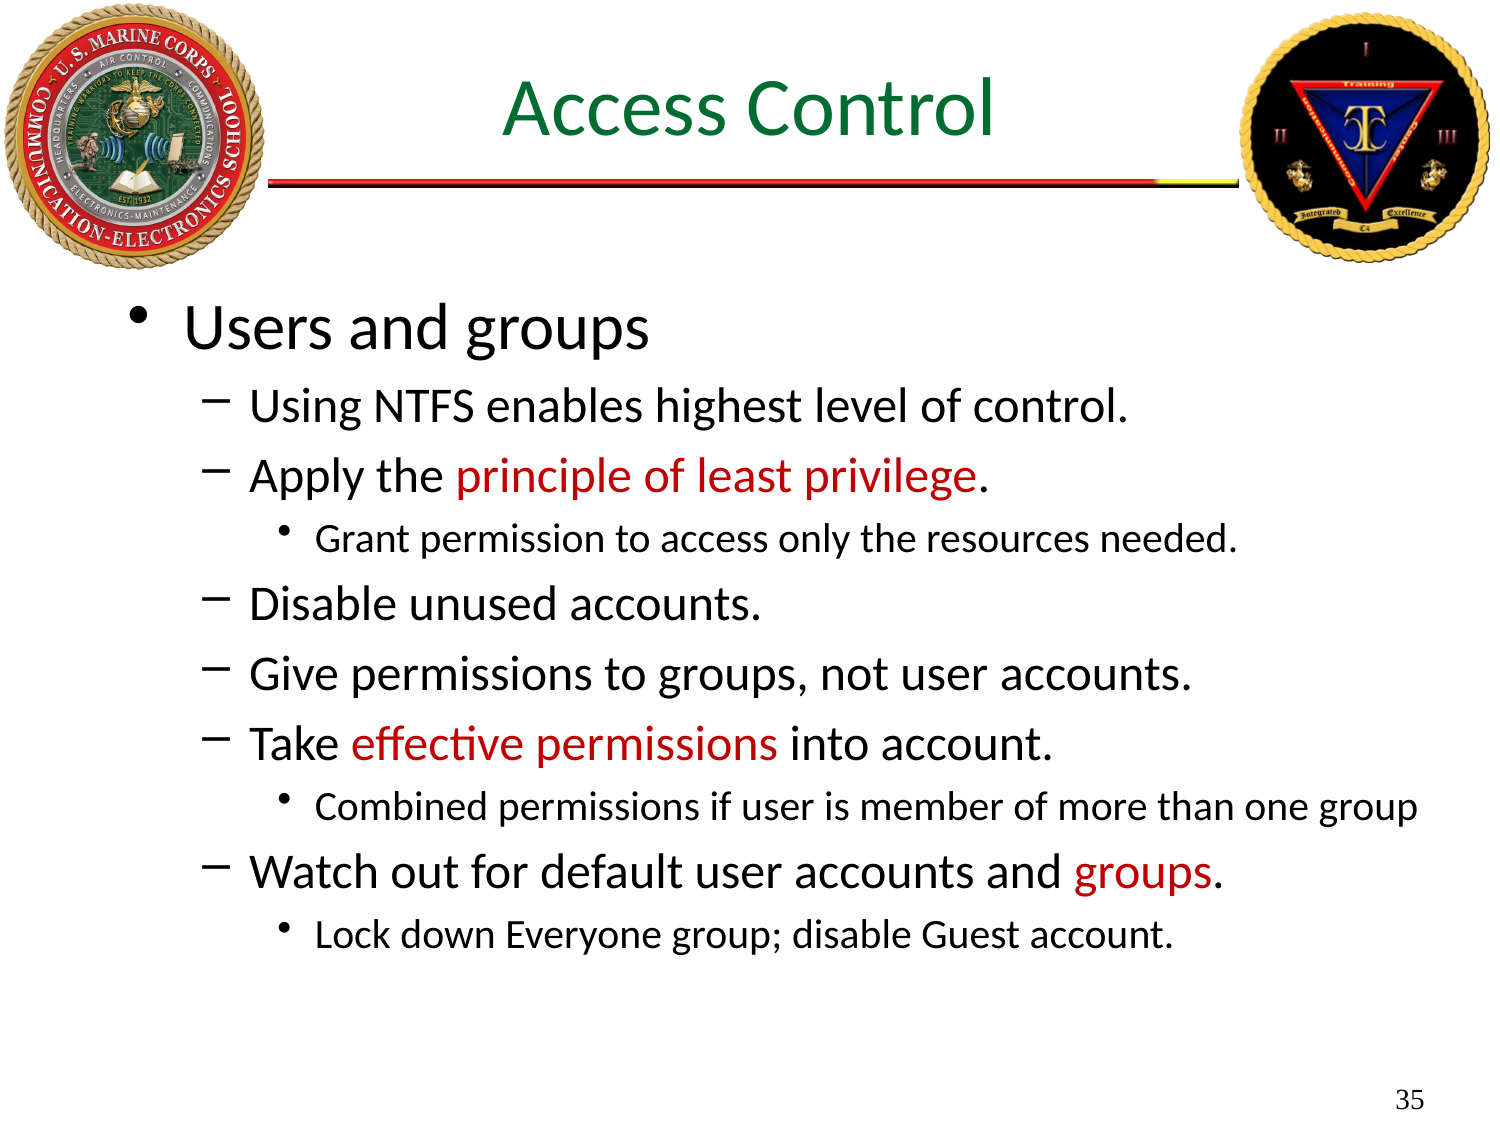

# Access Control
Users and groups
Using NTFS enables highest level of control.
Apply the principle of least privilege.
Grant permission to access only the resources needed.
Disable unused accounts.
Give permissions to groups, not user accounts.
Take effective permissions into account.
Combined permissions if user is member of more than one group
Watch out for default user accounts and groups.
Lock down Everyone group; disable Guest account.